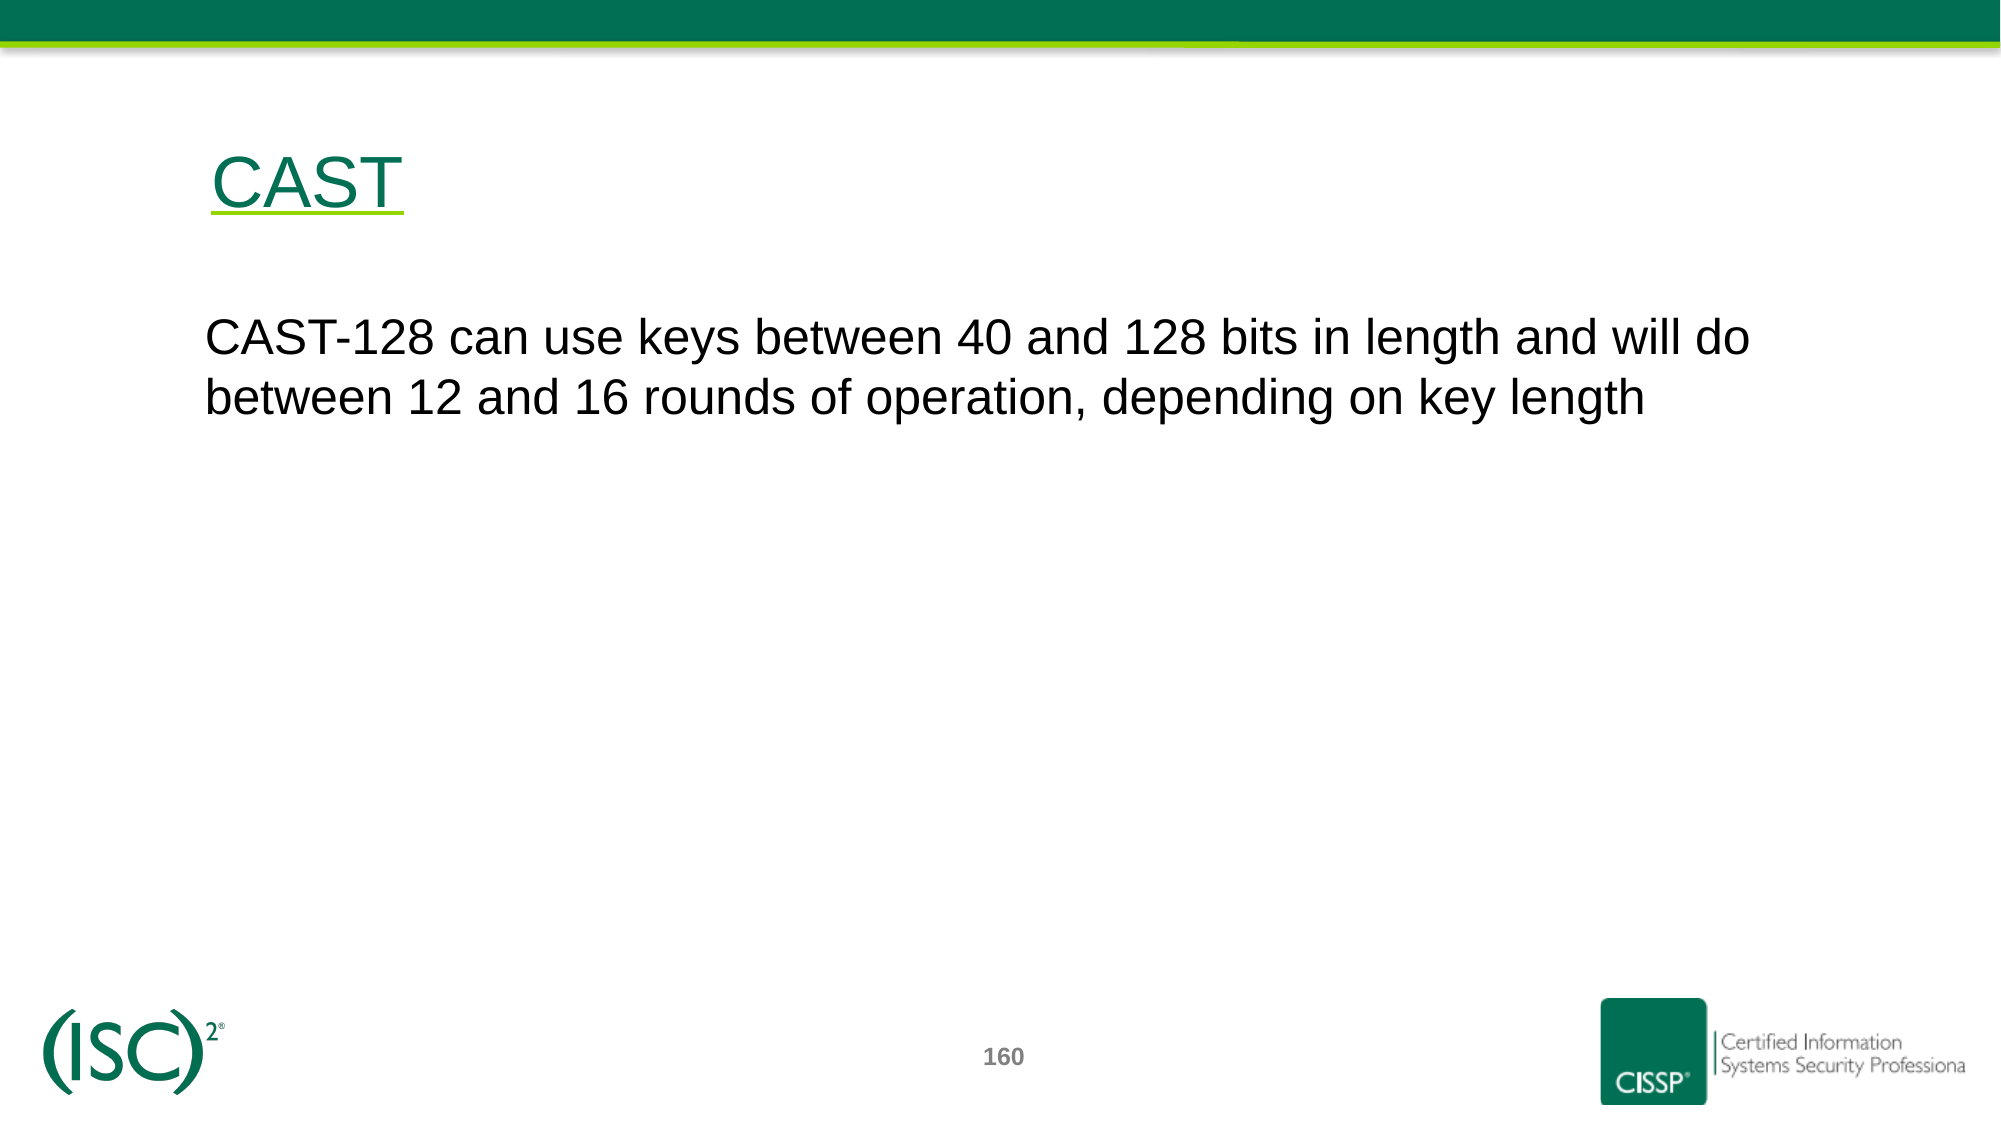

CAST
CAST-128 can use keys between 40 and 128 bits in length and will do between 12 and 16 rounds of operation, depending on key length